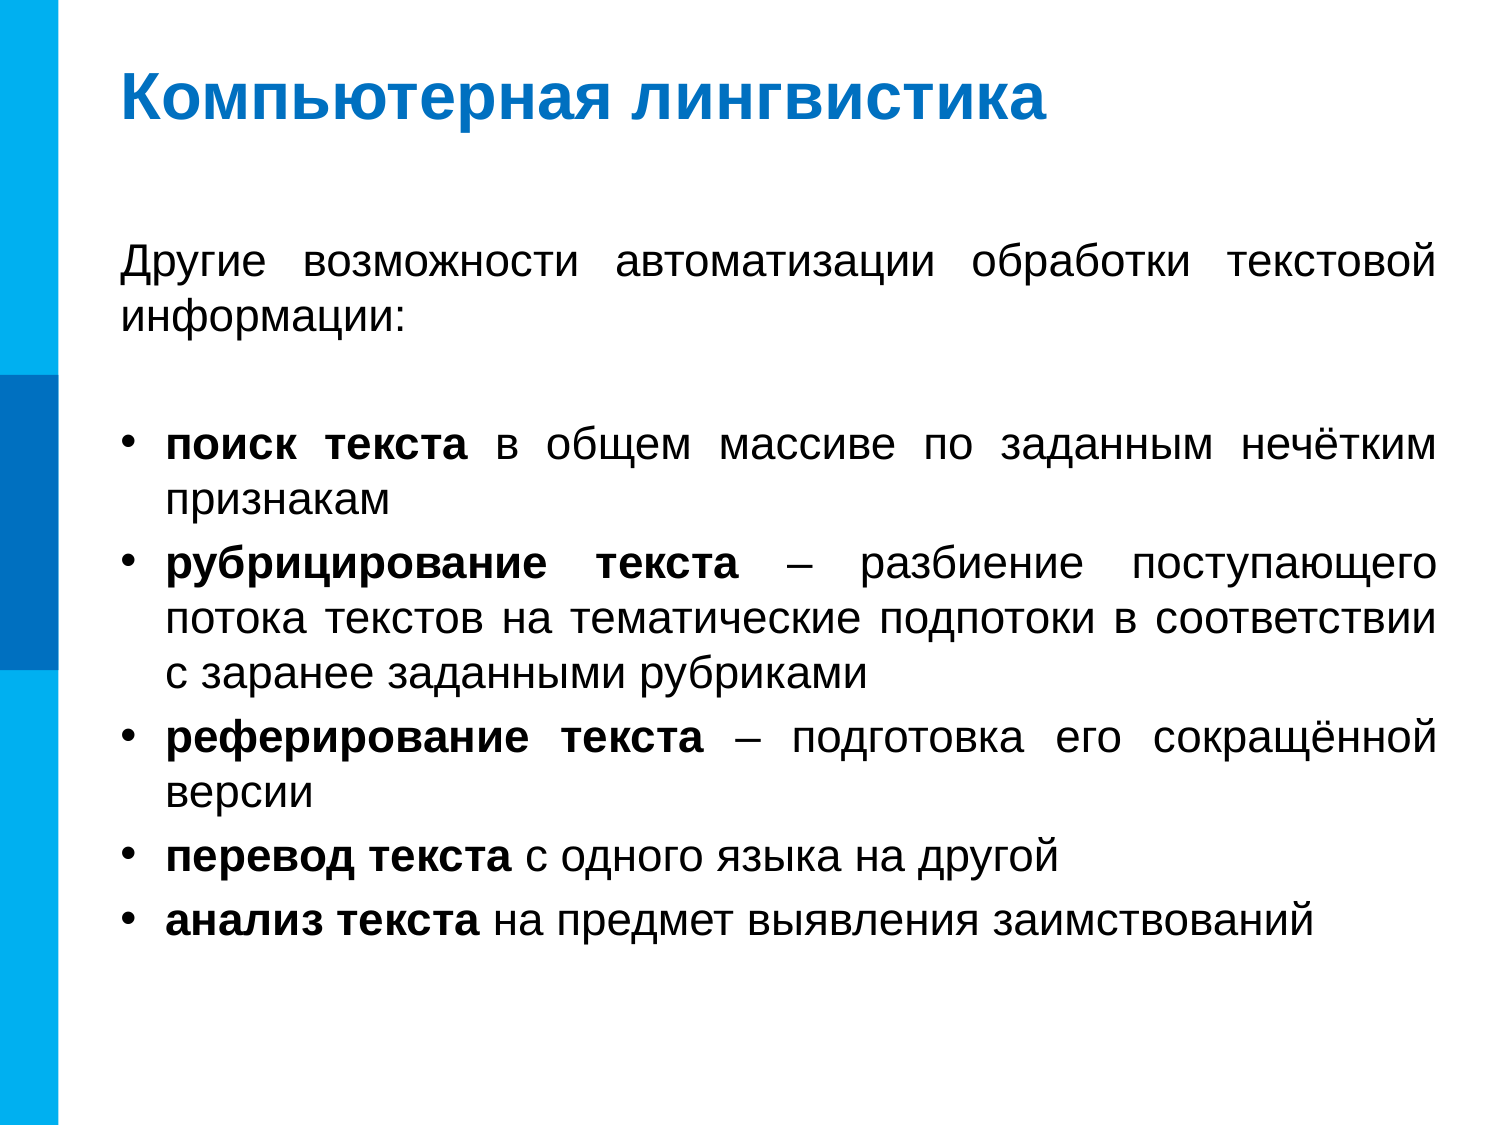

# Компьютерная лингвистика
Другие возможности автоматизации обработки текстовой информации:

поиск текста в общем массиве по заданным нечётким признакам
рубрицирование текста – разбиение поступающего потока текстов на тематические подпотоки в соответствии с заранее заданными рубриками
реферирование текста – подготовка его сокращённой версии
перевод текста с одного языка на другой
анализ текста на предмет выявления заимствований